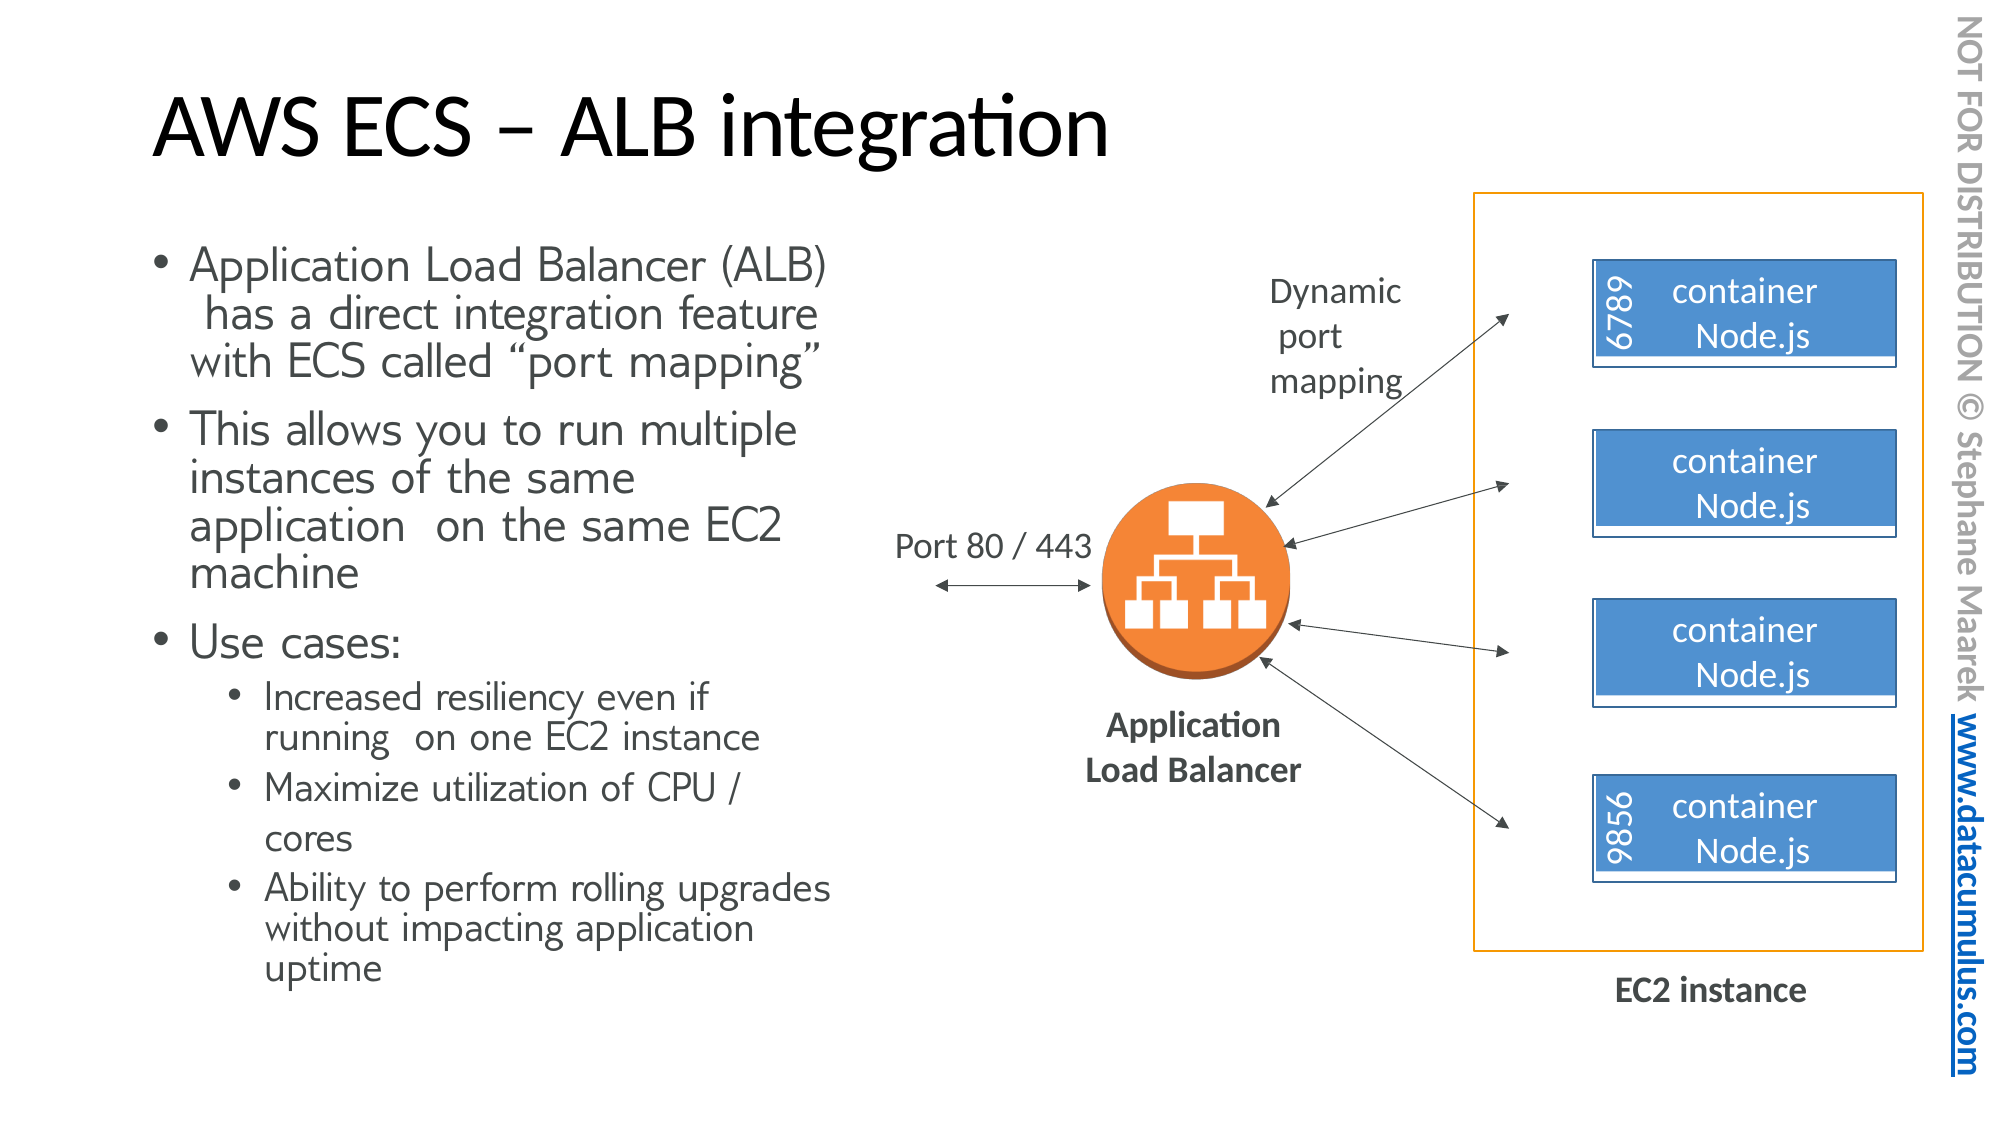

NOT FOR DISTRIBUTION © Stephane Maarek www.datacumulus.com
# AWS ECS – ALB integration

Application Load Balancer (ALB)  has a direct integration feature  with ECS called “port mapping”
This allows you to run multiple  instances of the same application  on the same EC2 machine
Use cases:
Increased resiliency even if running  on one EC2 instance
Maximize utilization of CPU / cores
Ability to perform rolling upgrades  without impacting application uptime

container  Node.js
Dynamic  port  mapping
Port  6789

container  Node.js
Port  9586

Port 80 / 443

container  Node.js
Port  3748

Application  Load Balancer

container  Node.js
Port  9856
EC2 instance
© Stephane Maarek